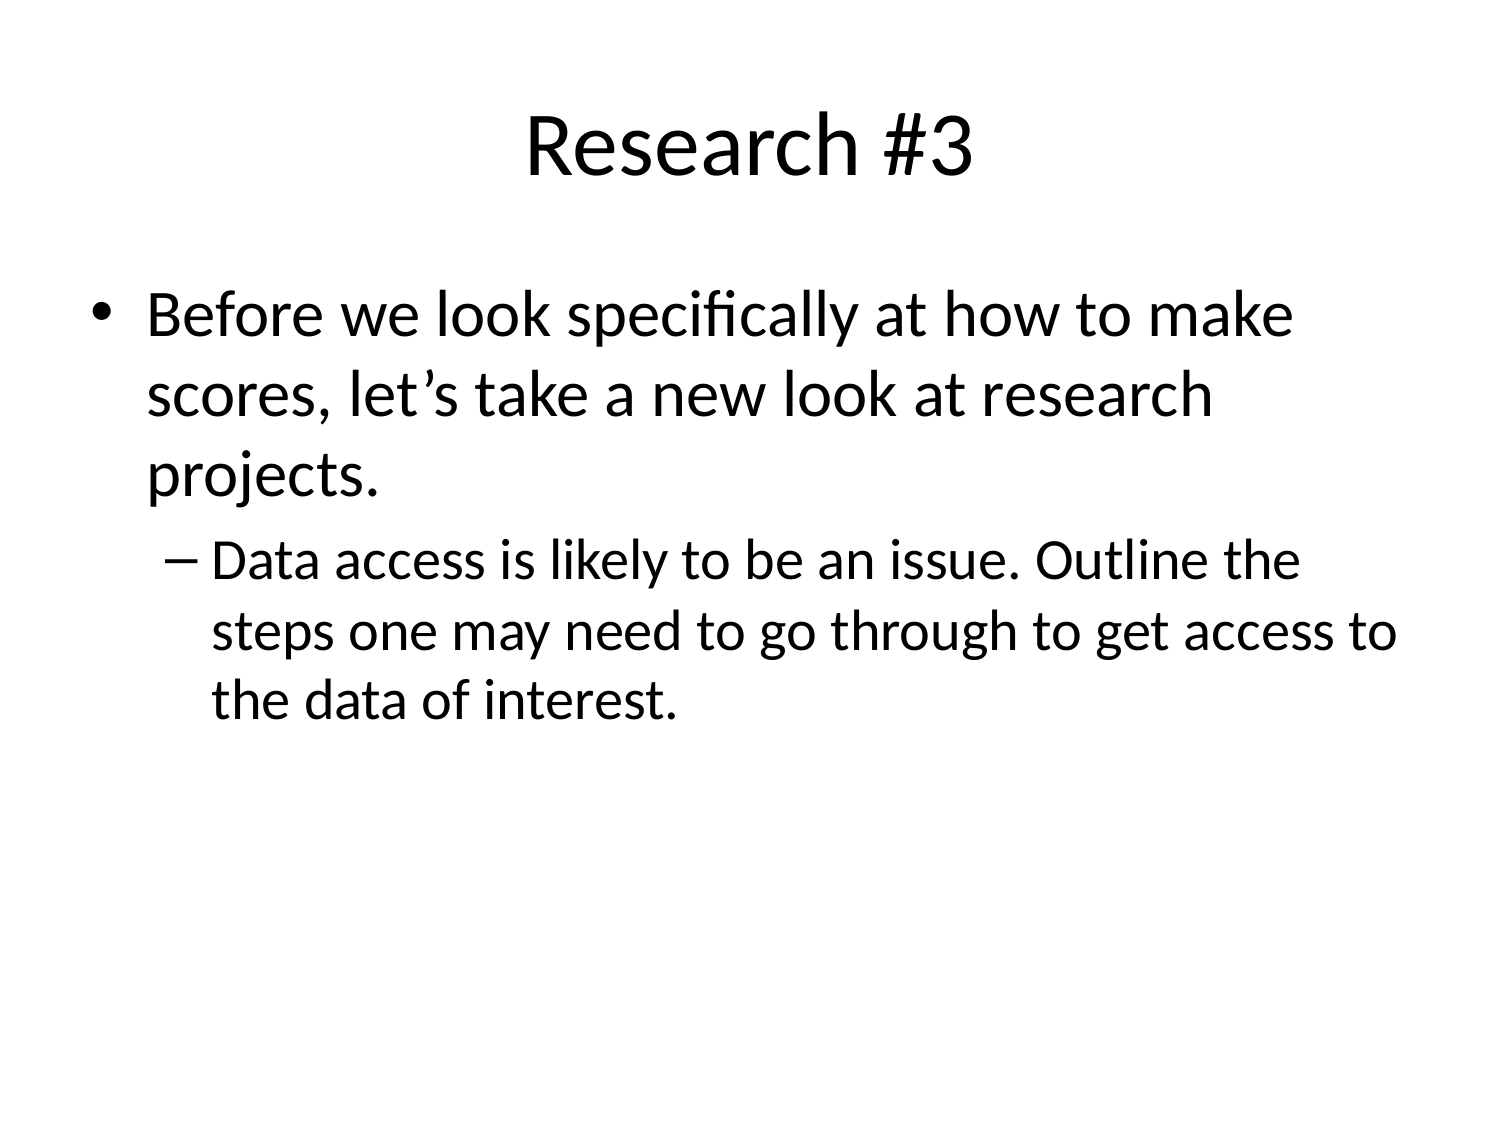

# Research #3
Before we look specifically at how to make scores, let’s take a new look at research projects.
Data access is likely to be an issue. Outline the steps one may need to go through to get access to the data of interest.